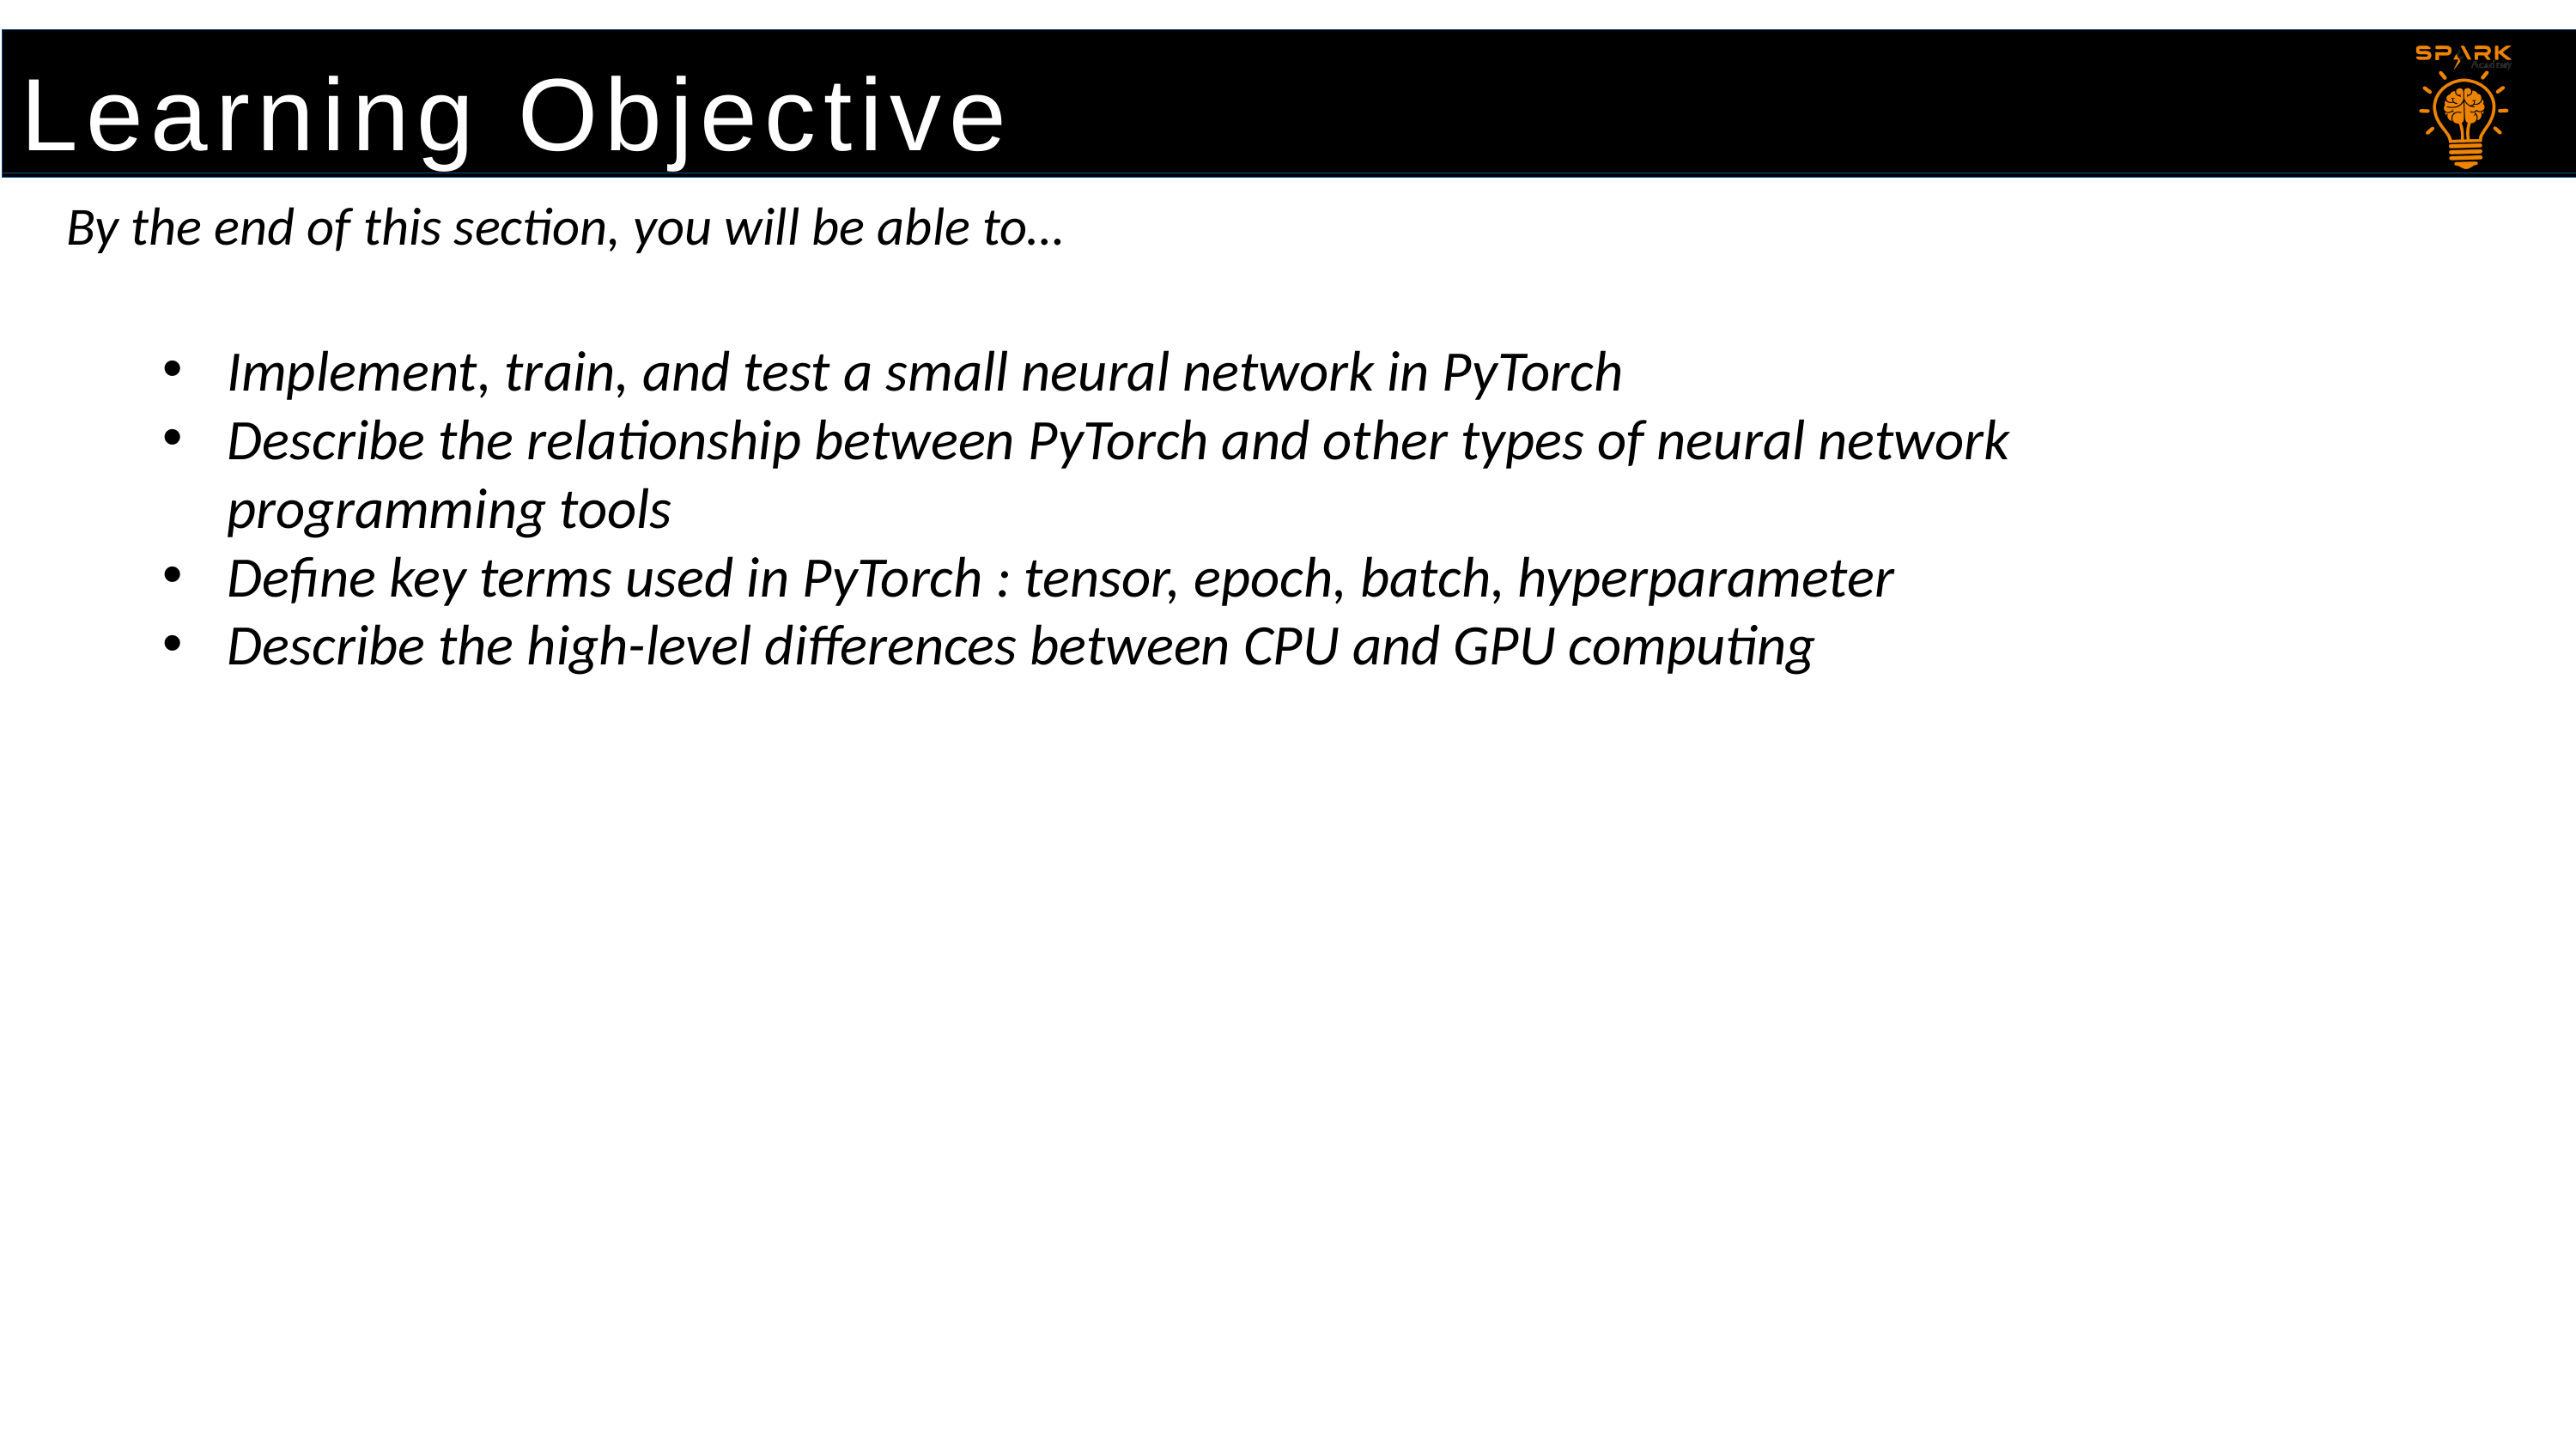

Learning Objective

By the end of this section, you will be able to…
Implement, train, and test a small neural network in PyTorch
Describe the relationship between PyTorch and other types of neural network programming tools
Define key terms used in PyTorch : tensor, epoch, batch, hyperparameter
Describe the high-level differences between CPU and GPU computing